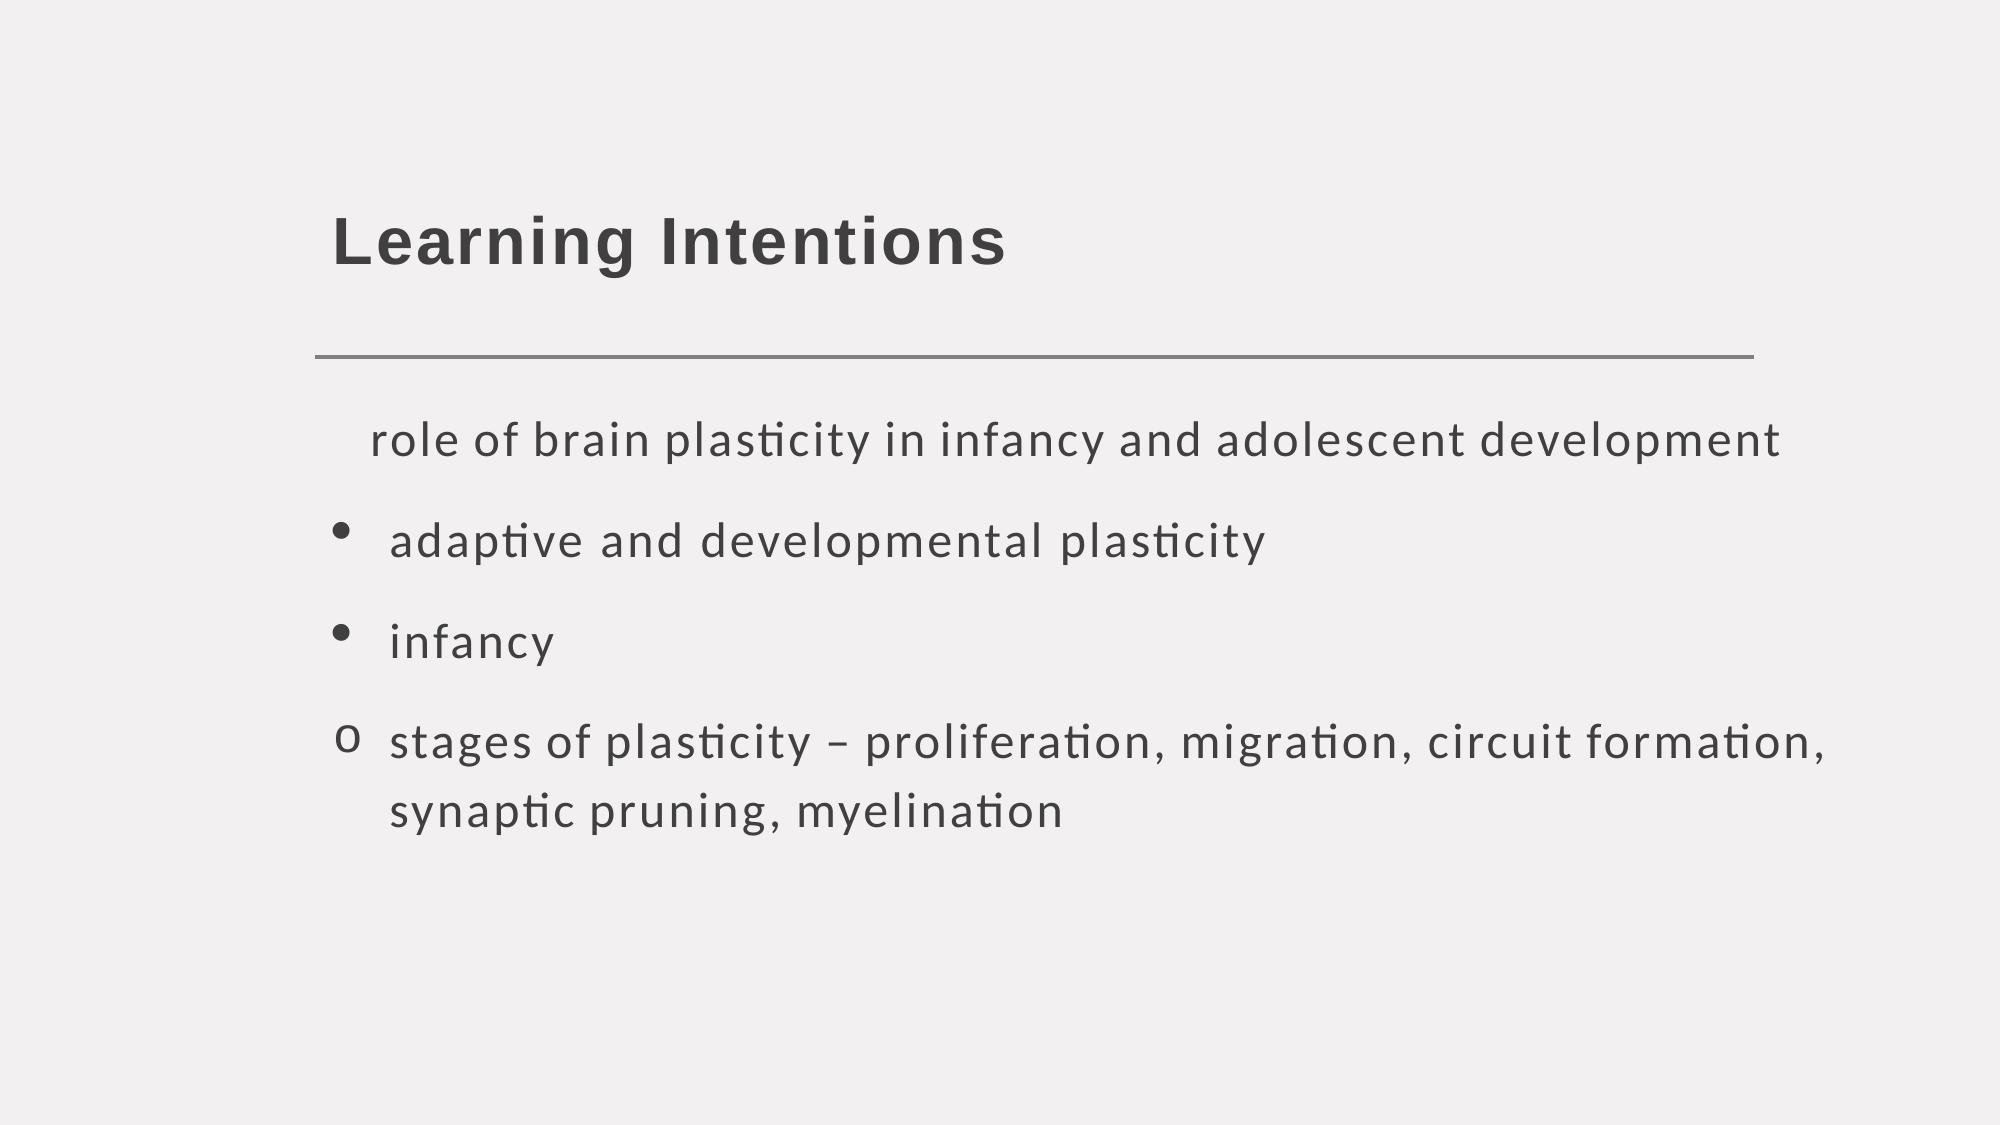

# Learning Intentions
role of brain plasticity in infancy and adolescent development
adaptive and developmental plasticity
infancy
stages of plasticity – proliferation, migration, circuit formation, synaptic pruning, myelination